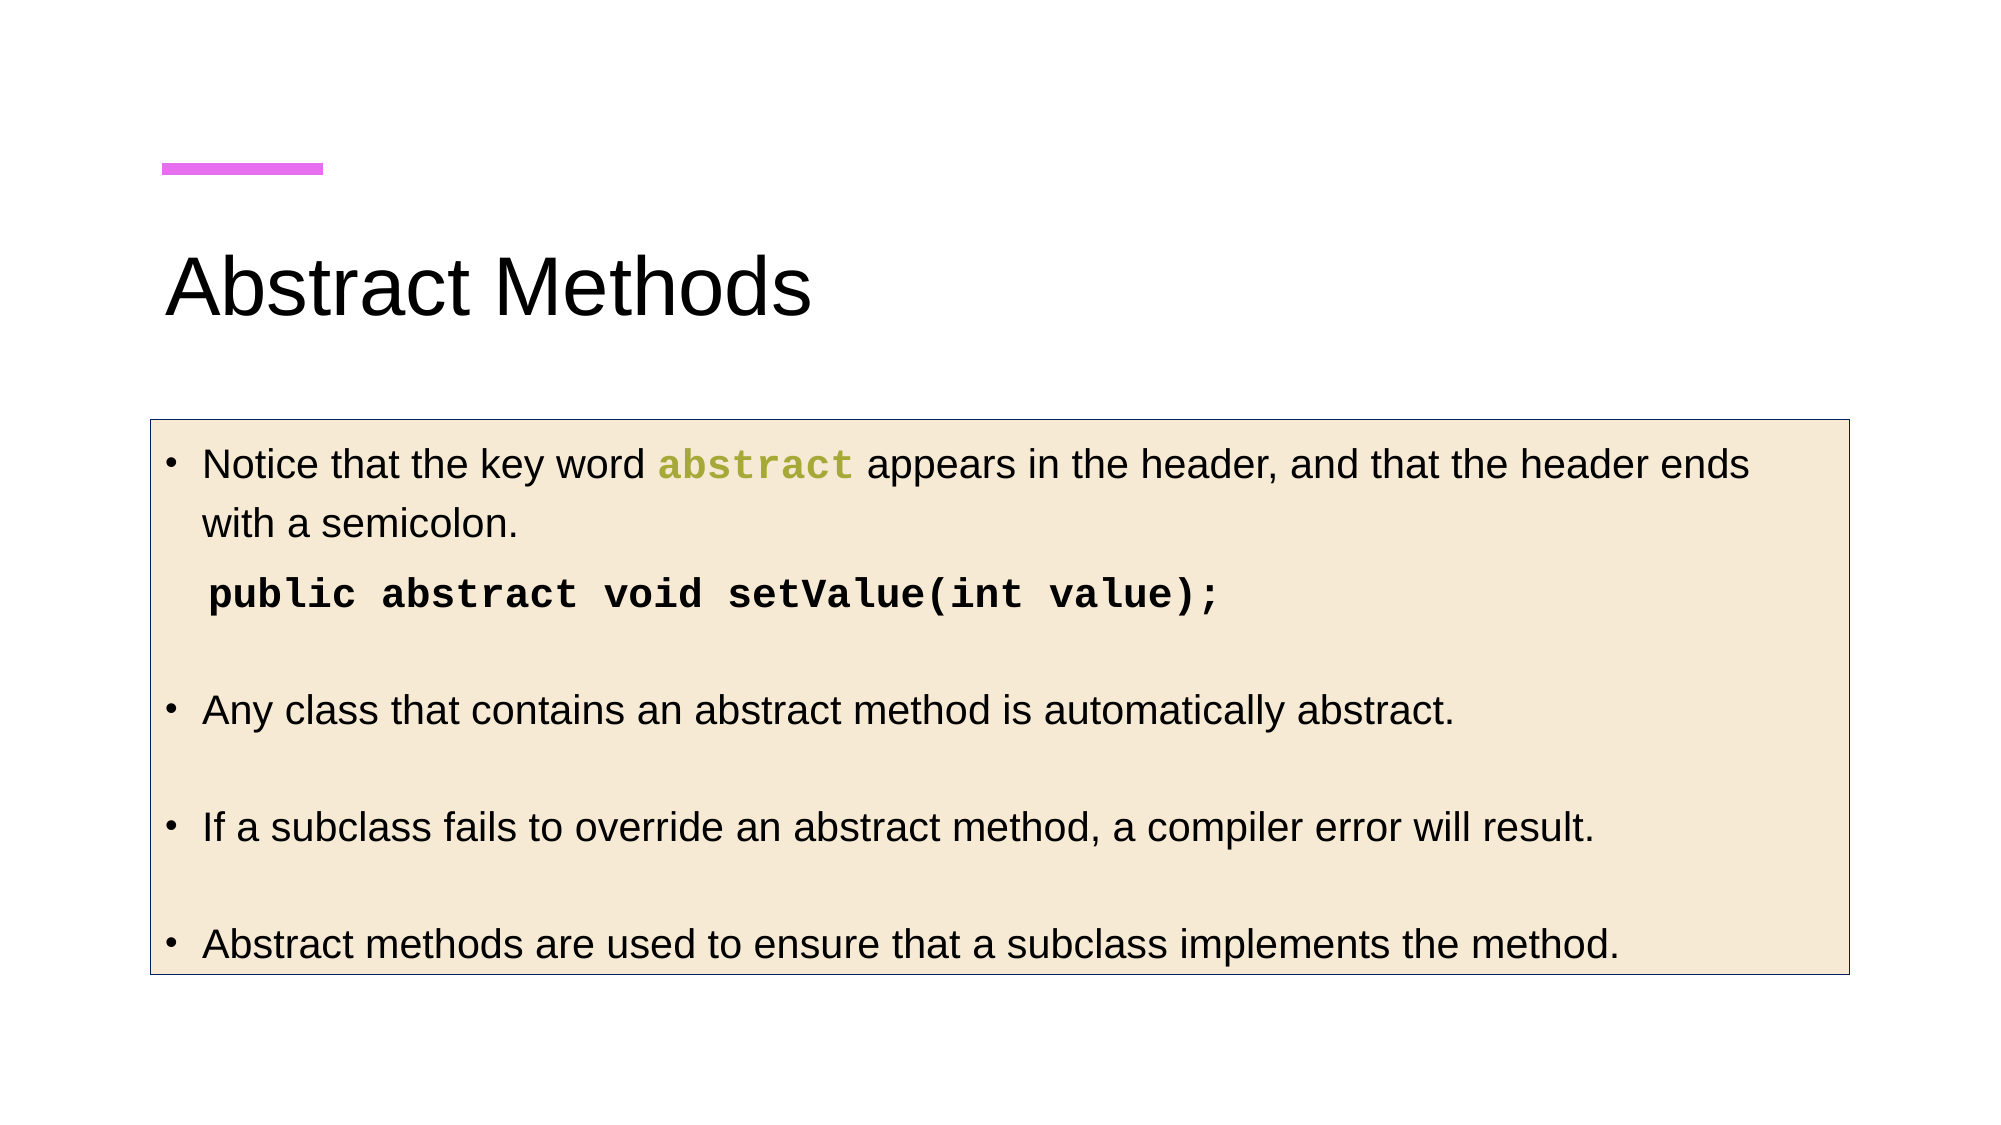

Abstract Methods
Notice that the key word abstract appears in the header, and that the header ends with a semicolon.
public abstract void setValue(int value);
Any class that contains an abstract method is automatically abstract.
If a subclass fails to override an abstract method, a compiler error will result.
Abstract methods are used to ensure that a subclass implements the method.